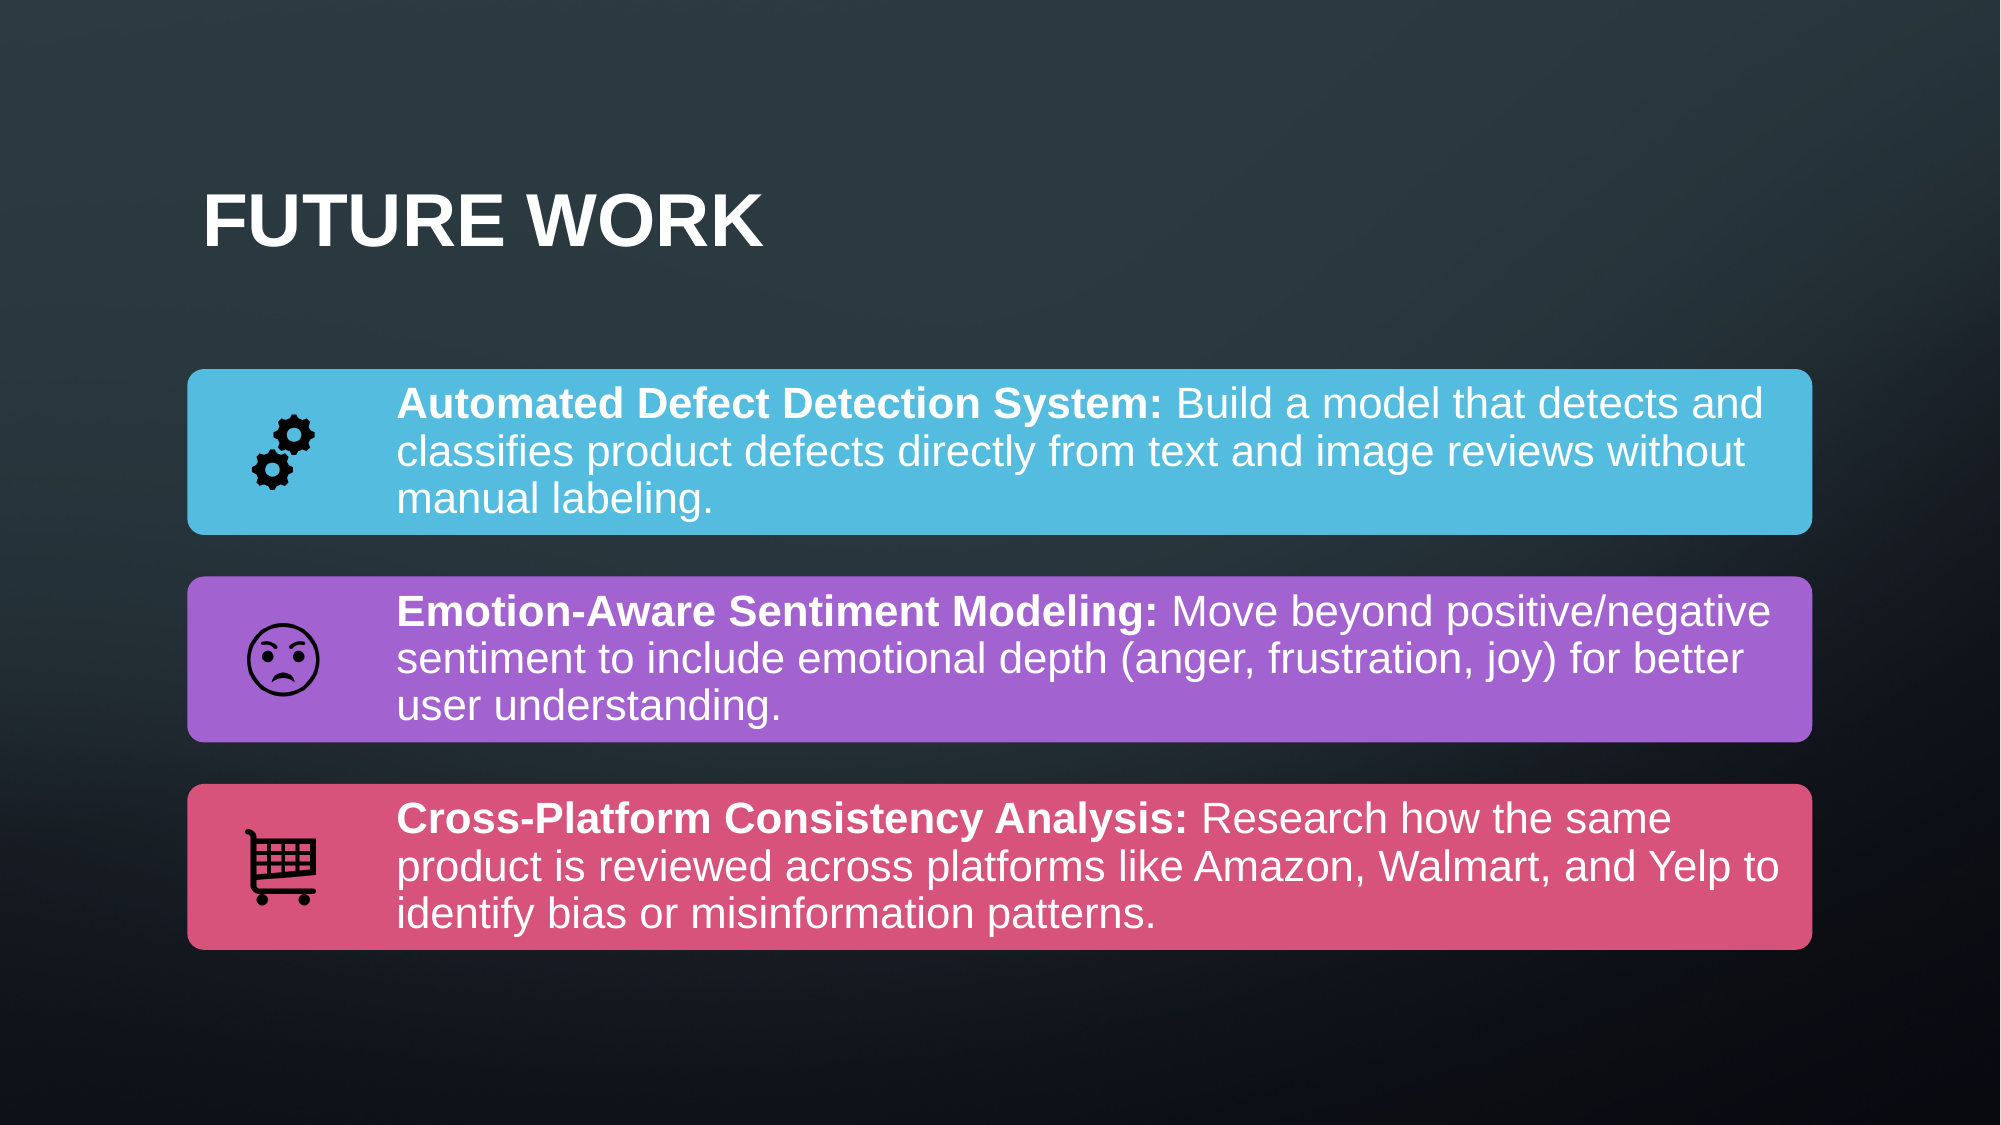

# Future work
Automated Defect Detection System: Build a model that detects and classifies product defects directly from text and image reviews without manual labeling.
Emotion-Aware Sentiment Modeling: Move beyond positive/negative sentiment to include emotional depth (anger, frustration, joy) for better user understanding.
Cross-Platform Consistency Analysis: Research how the same product is reviewed across platforms like Amazon, Walmart, and Yelp to identify bias or misinformation patterns.